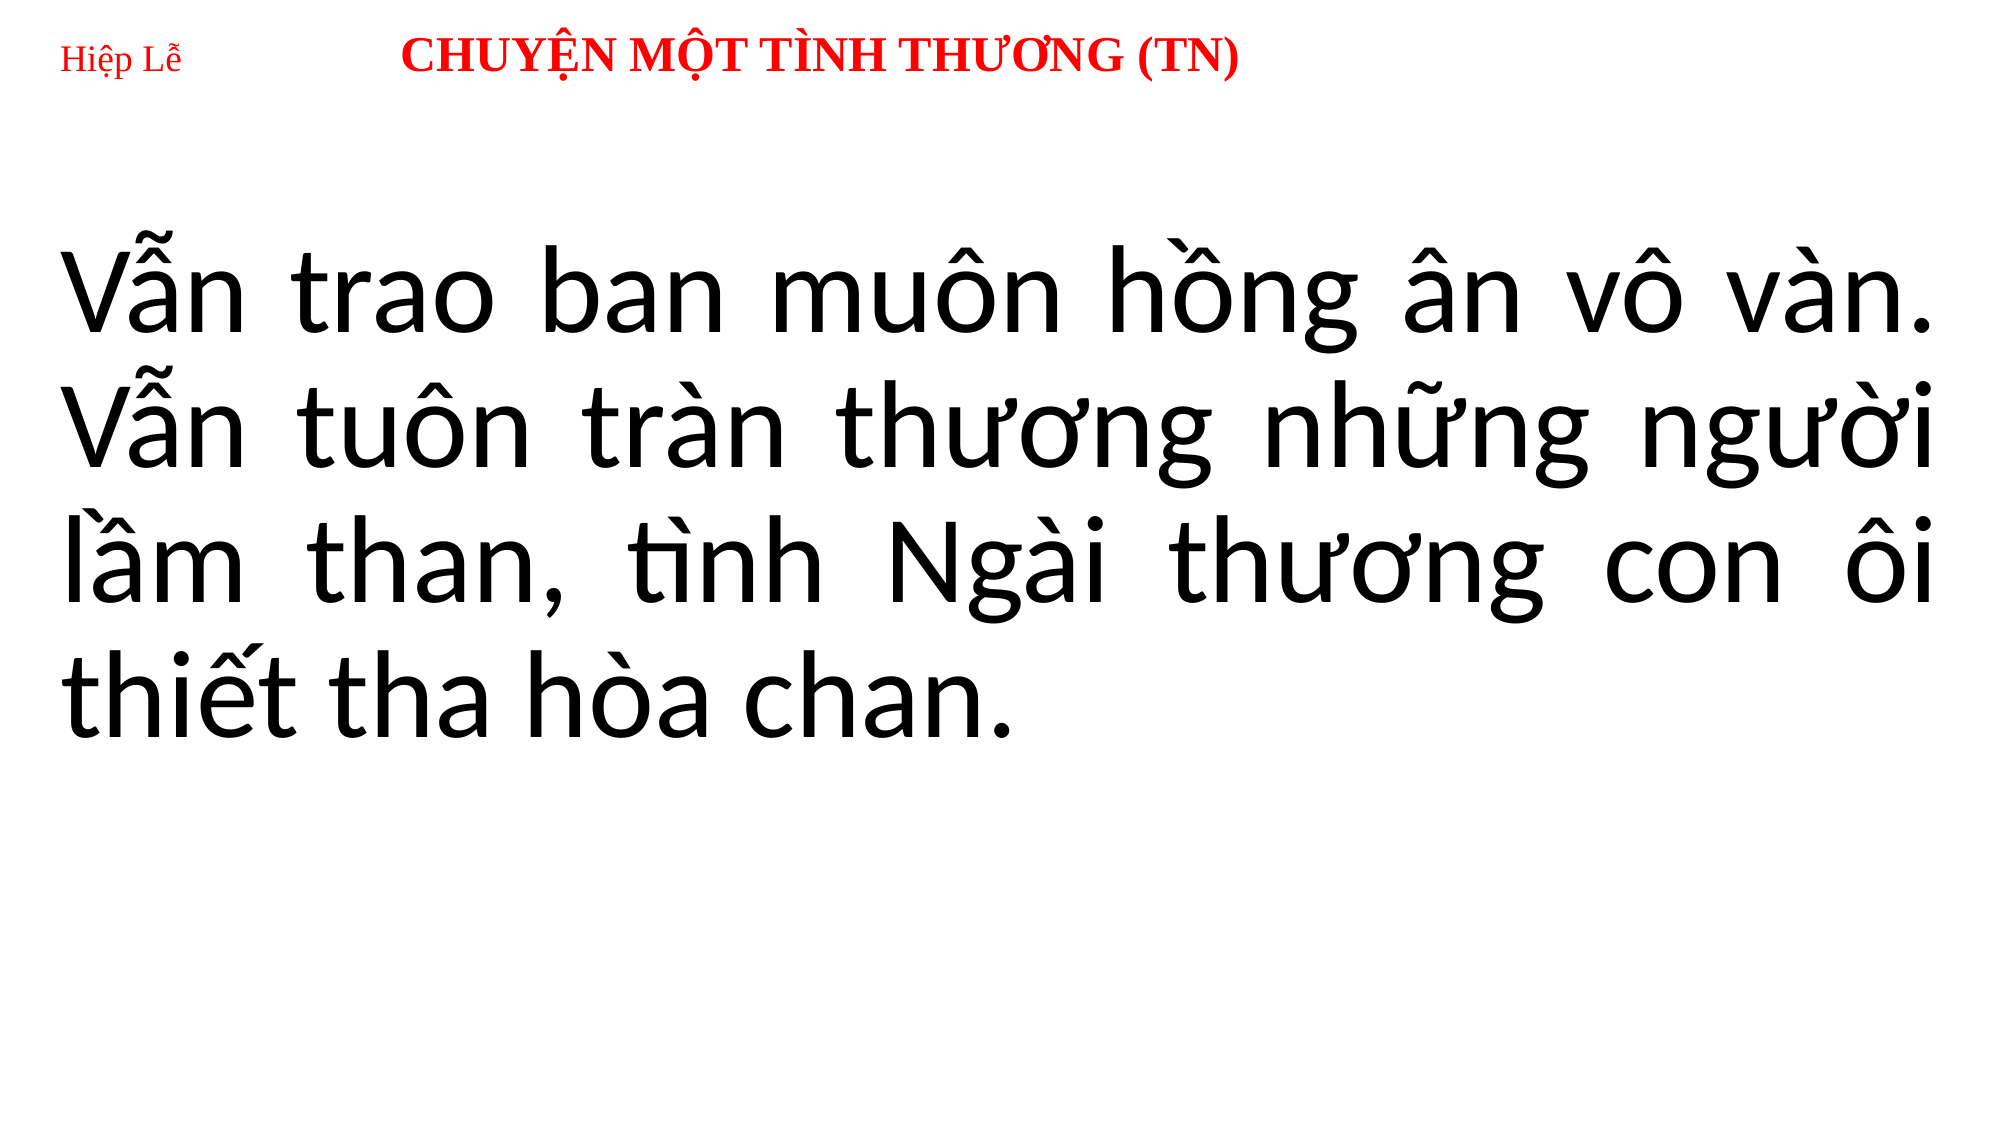

# Hiệp Lễ                       CHUYỆN MỘT TÌNH THƯƠNG (TN)
Vẫn trao ban muôn hồng ân vô vàn. Vẫn tuôn tràn thương những người lầm than, tình Ngài thương con ôi thiết tha hòa chan.